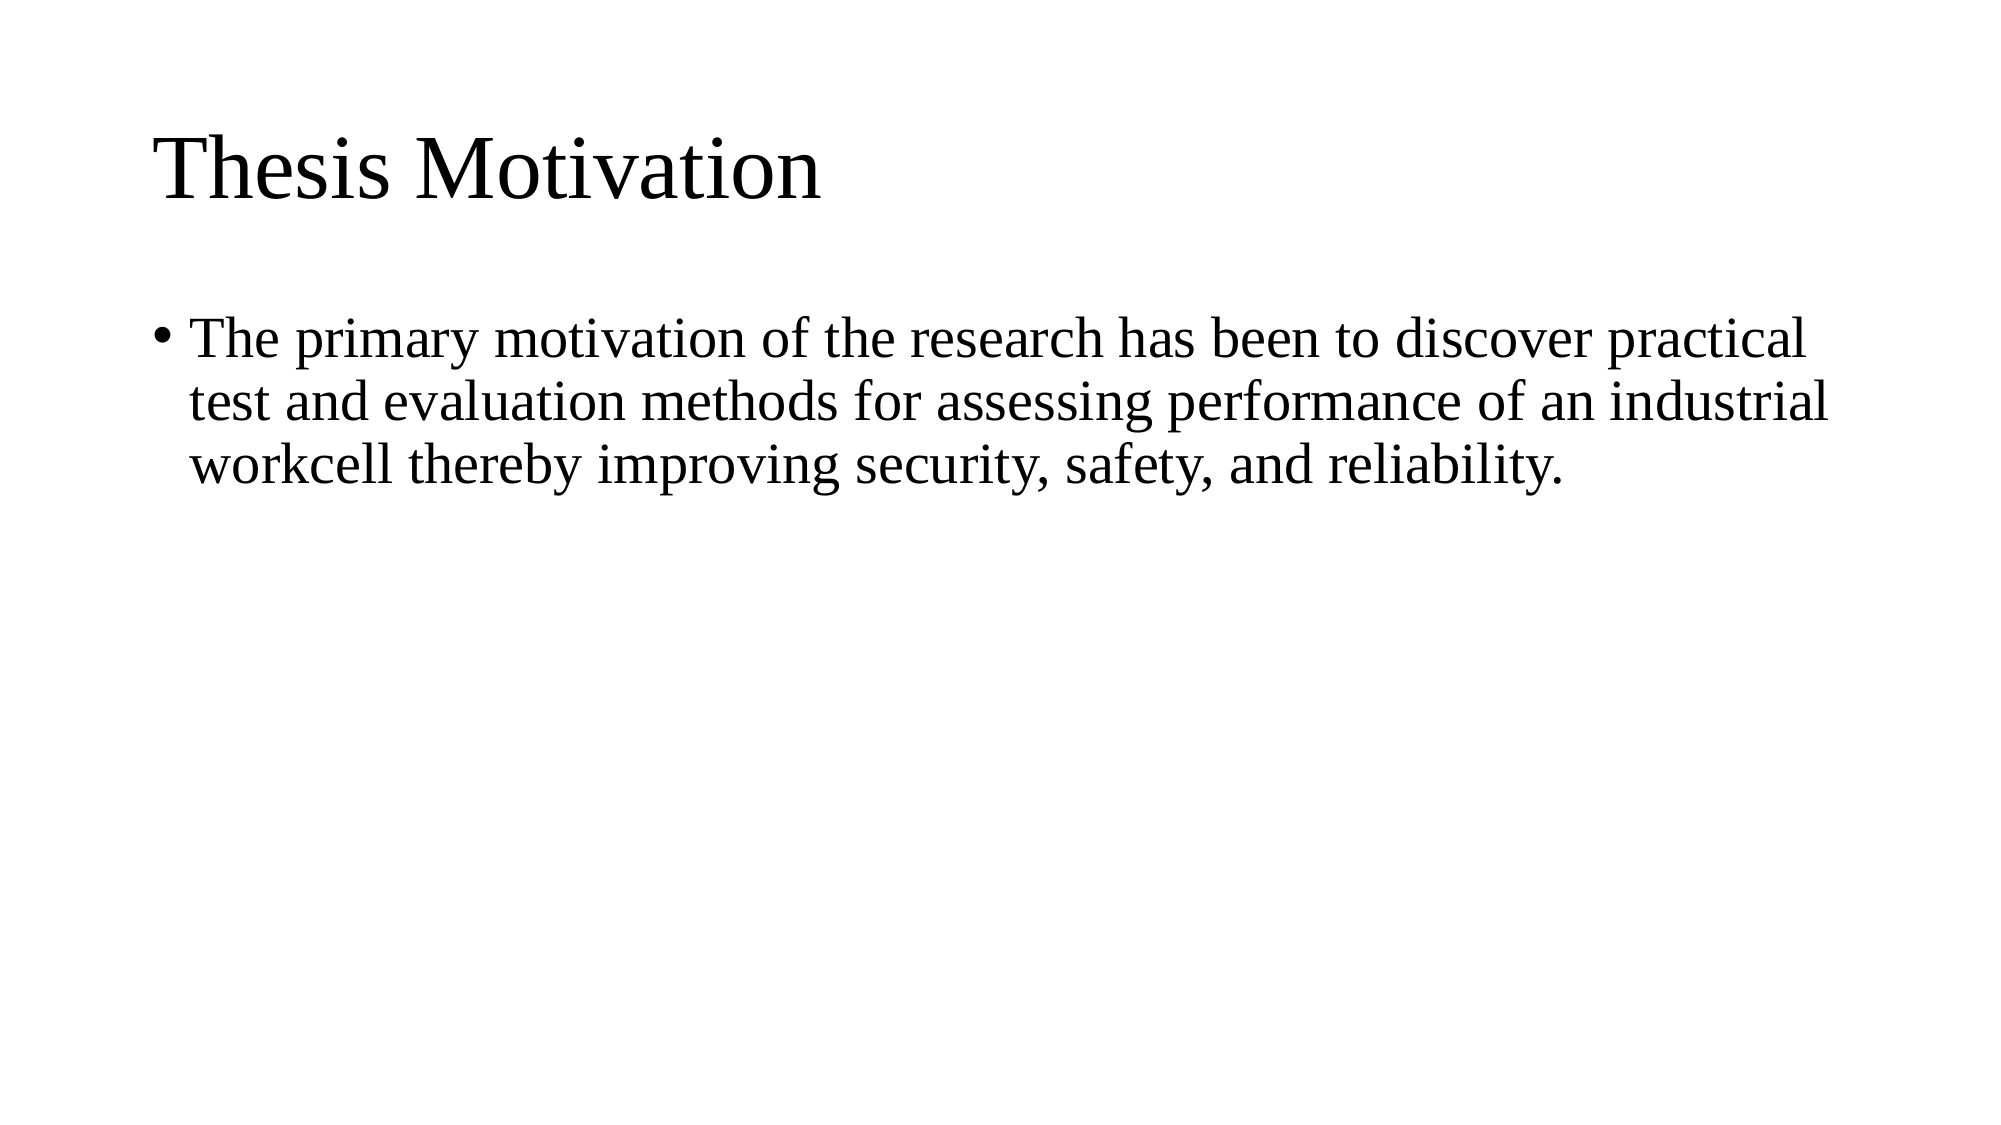

# Thesis Motivation
The primary motivation of the research has been to discover practical test and evaluation methods for assessing performance of an industrial workcell thereby improving security, safety, and reliability.